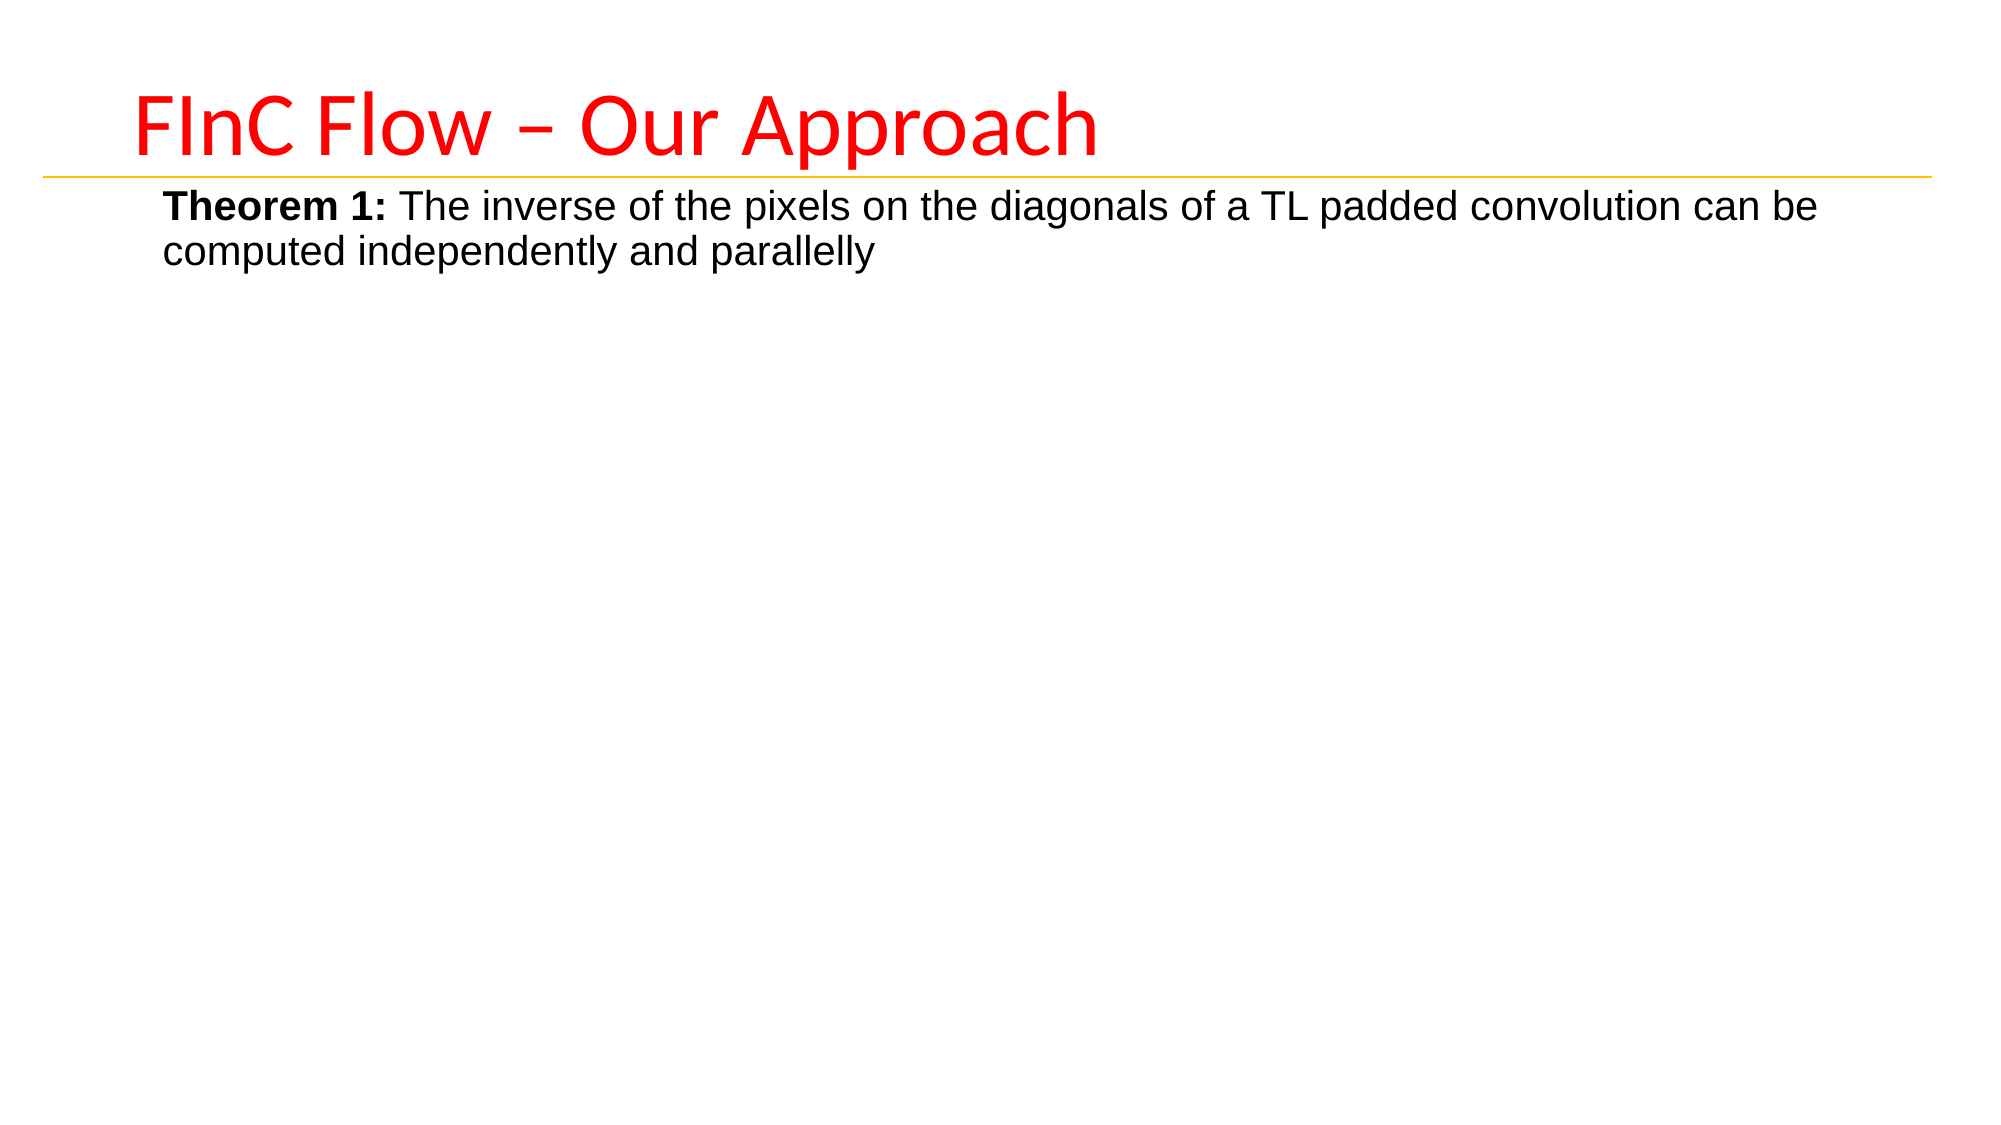

# FInC Flow – Our Approach

Theorem 1: The inverse of the pixels on the diagonals of a TL padded convolution can be computed independently and parallelly